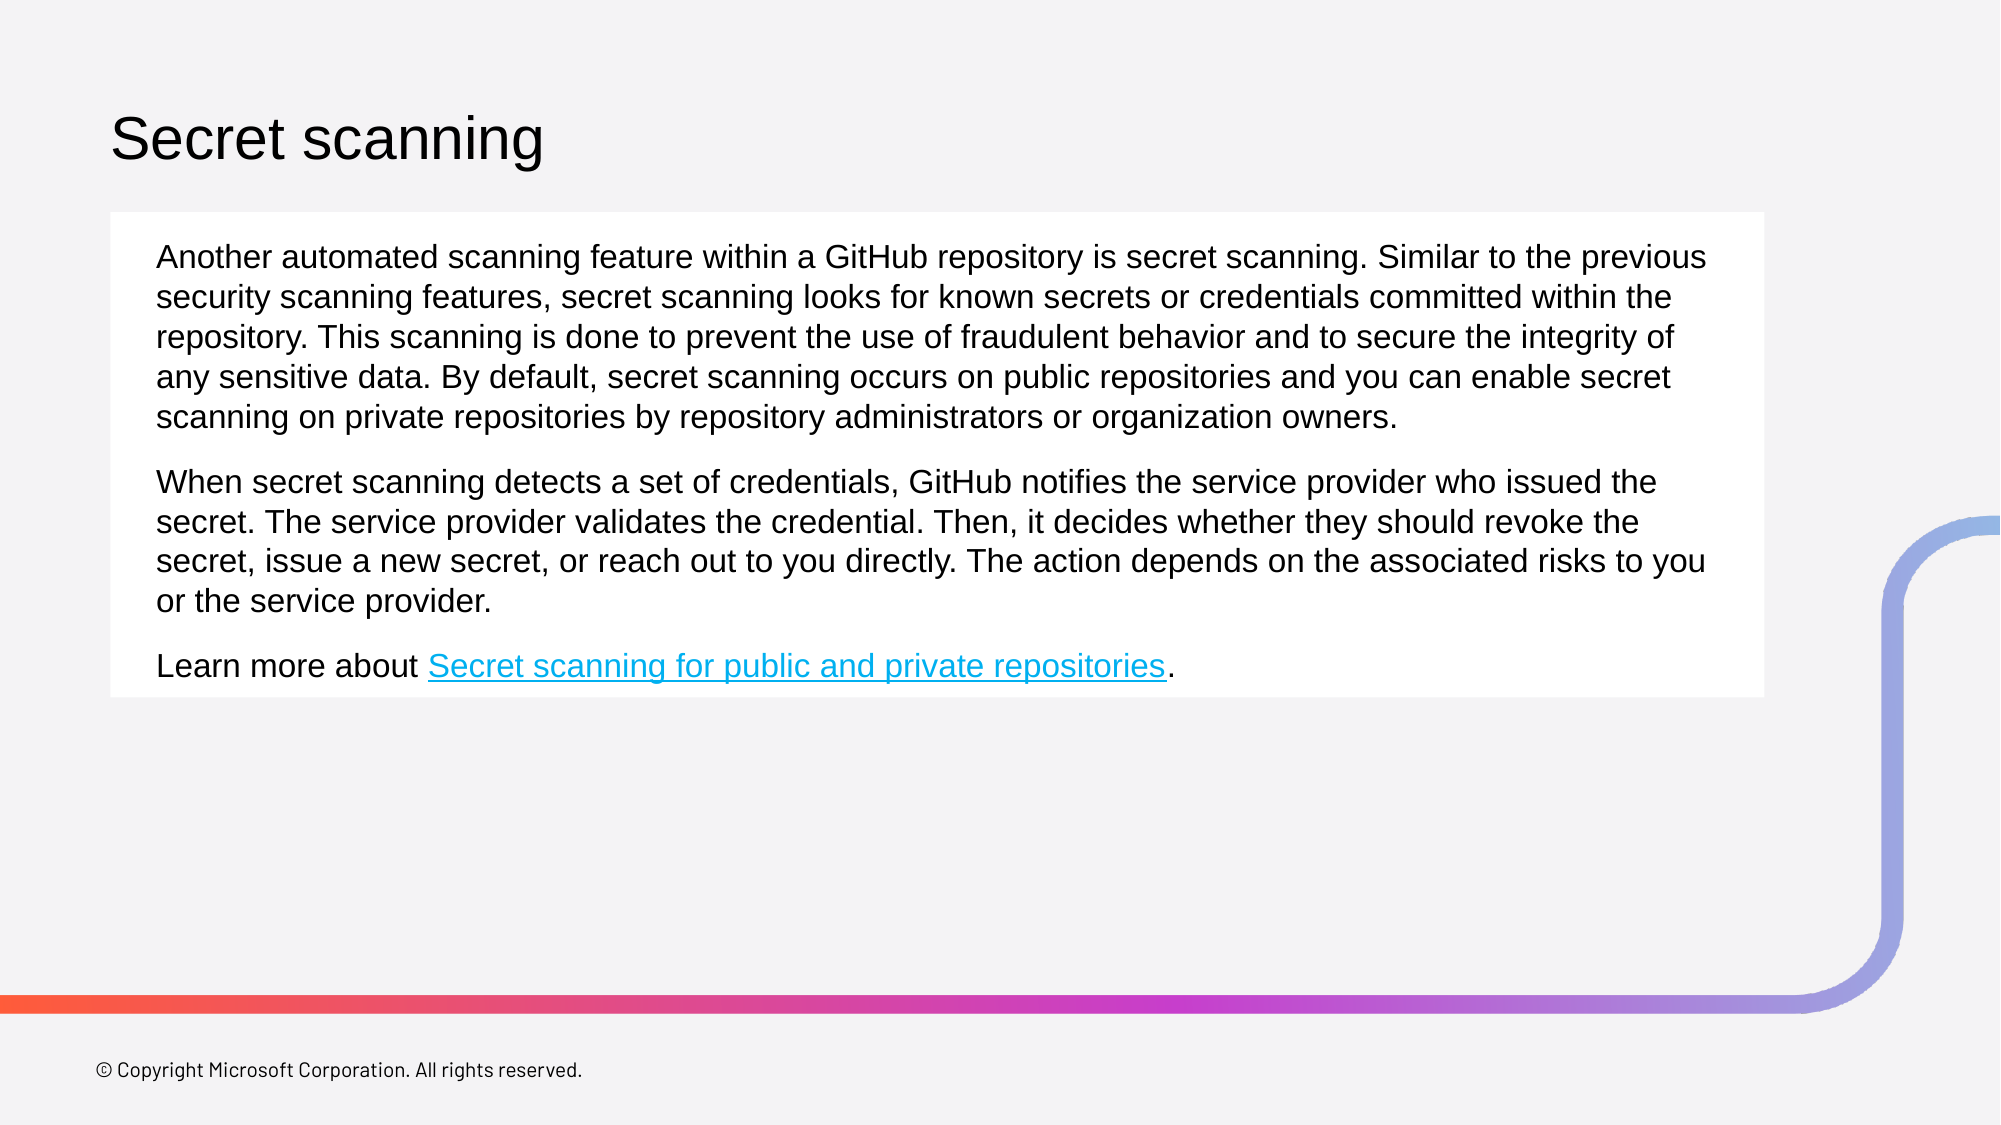

# Secret scanning

Another automated scanning feature within a GitHub repository is secret scanning. Similar to the previous security scanning features, secret scanning looks for known secrets or credentials committed within the repository. This scanning is done to prevent the use of fraudulent behavior and to secure the integrity of any sensitive data. By default, secret scanning occurs on public repositories and you can enable secret scanning on private repositories by repository administrators or organization owners.
When secret scanning detects a set of credentials, GitHub notifies the service provider who issued the secret. The service provider validates the credential. Then, it decides whether they should revoke the secret, issue a new secret, or reach out to you directly. The action depends on the associated risks to you or the service provider.
Learn more about Secret scanning for public and private repositories.
© Copyright Microsoft Corporation. All rights reserved.